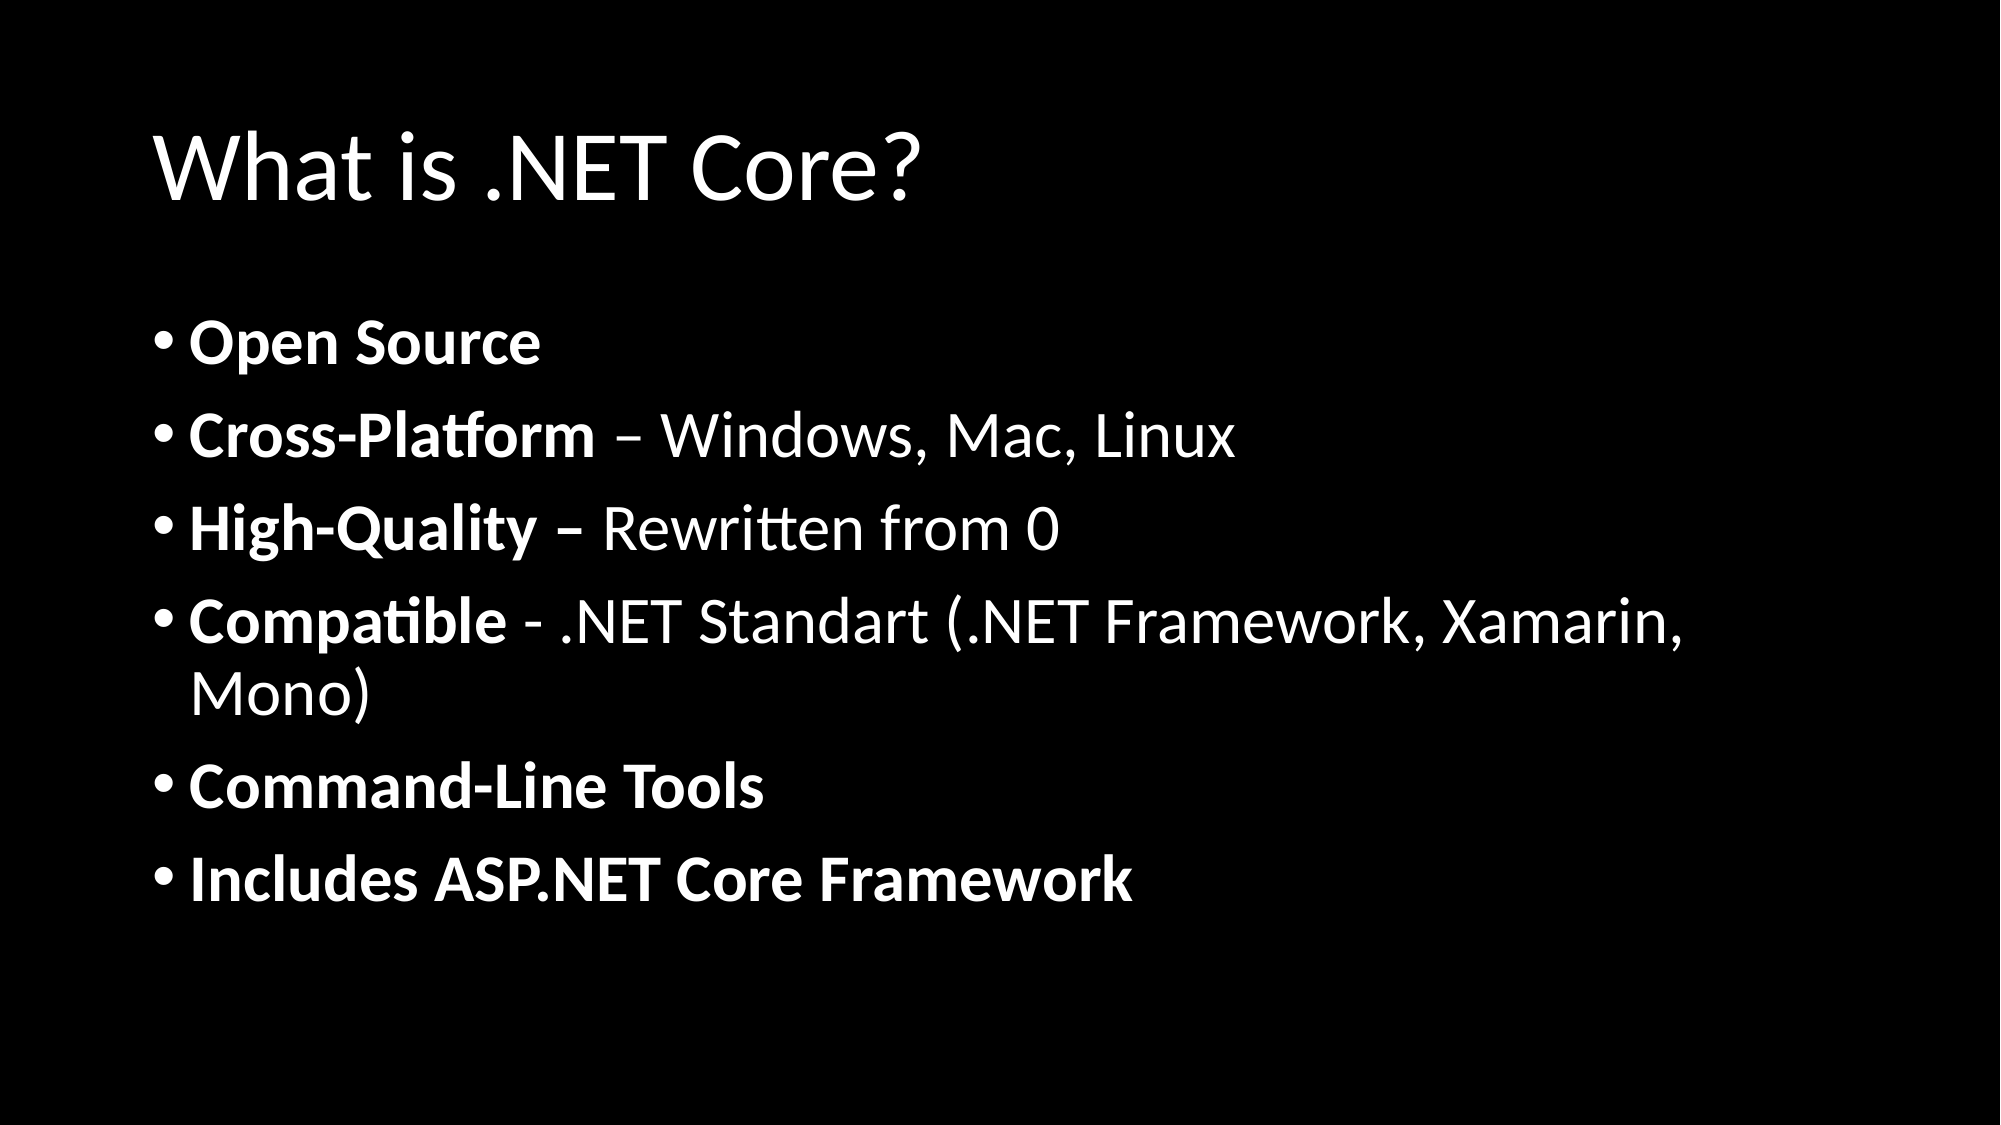

# What is .NET Core?
Open Source
Cross-Platform – Windows, Mac, Linux
High-Quality – Rewritten from 0
Compatible - .NET Standart (.NET Framework, Xamarin, Mono)
Command-Line Tools
Includes ASP.NET Core Framework